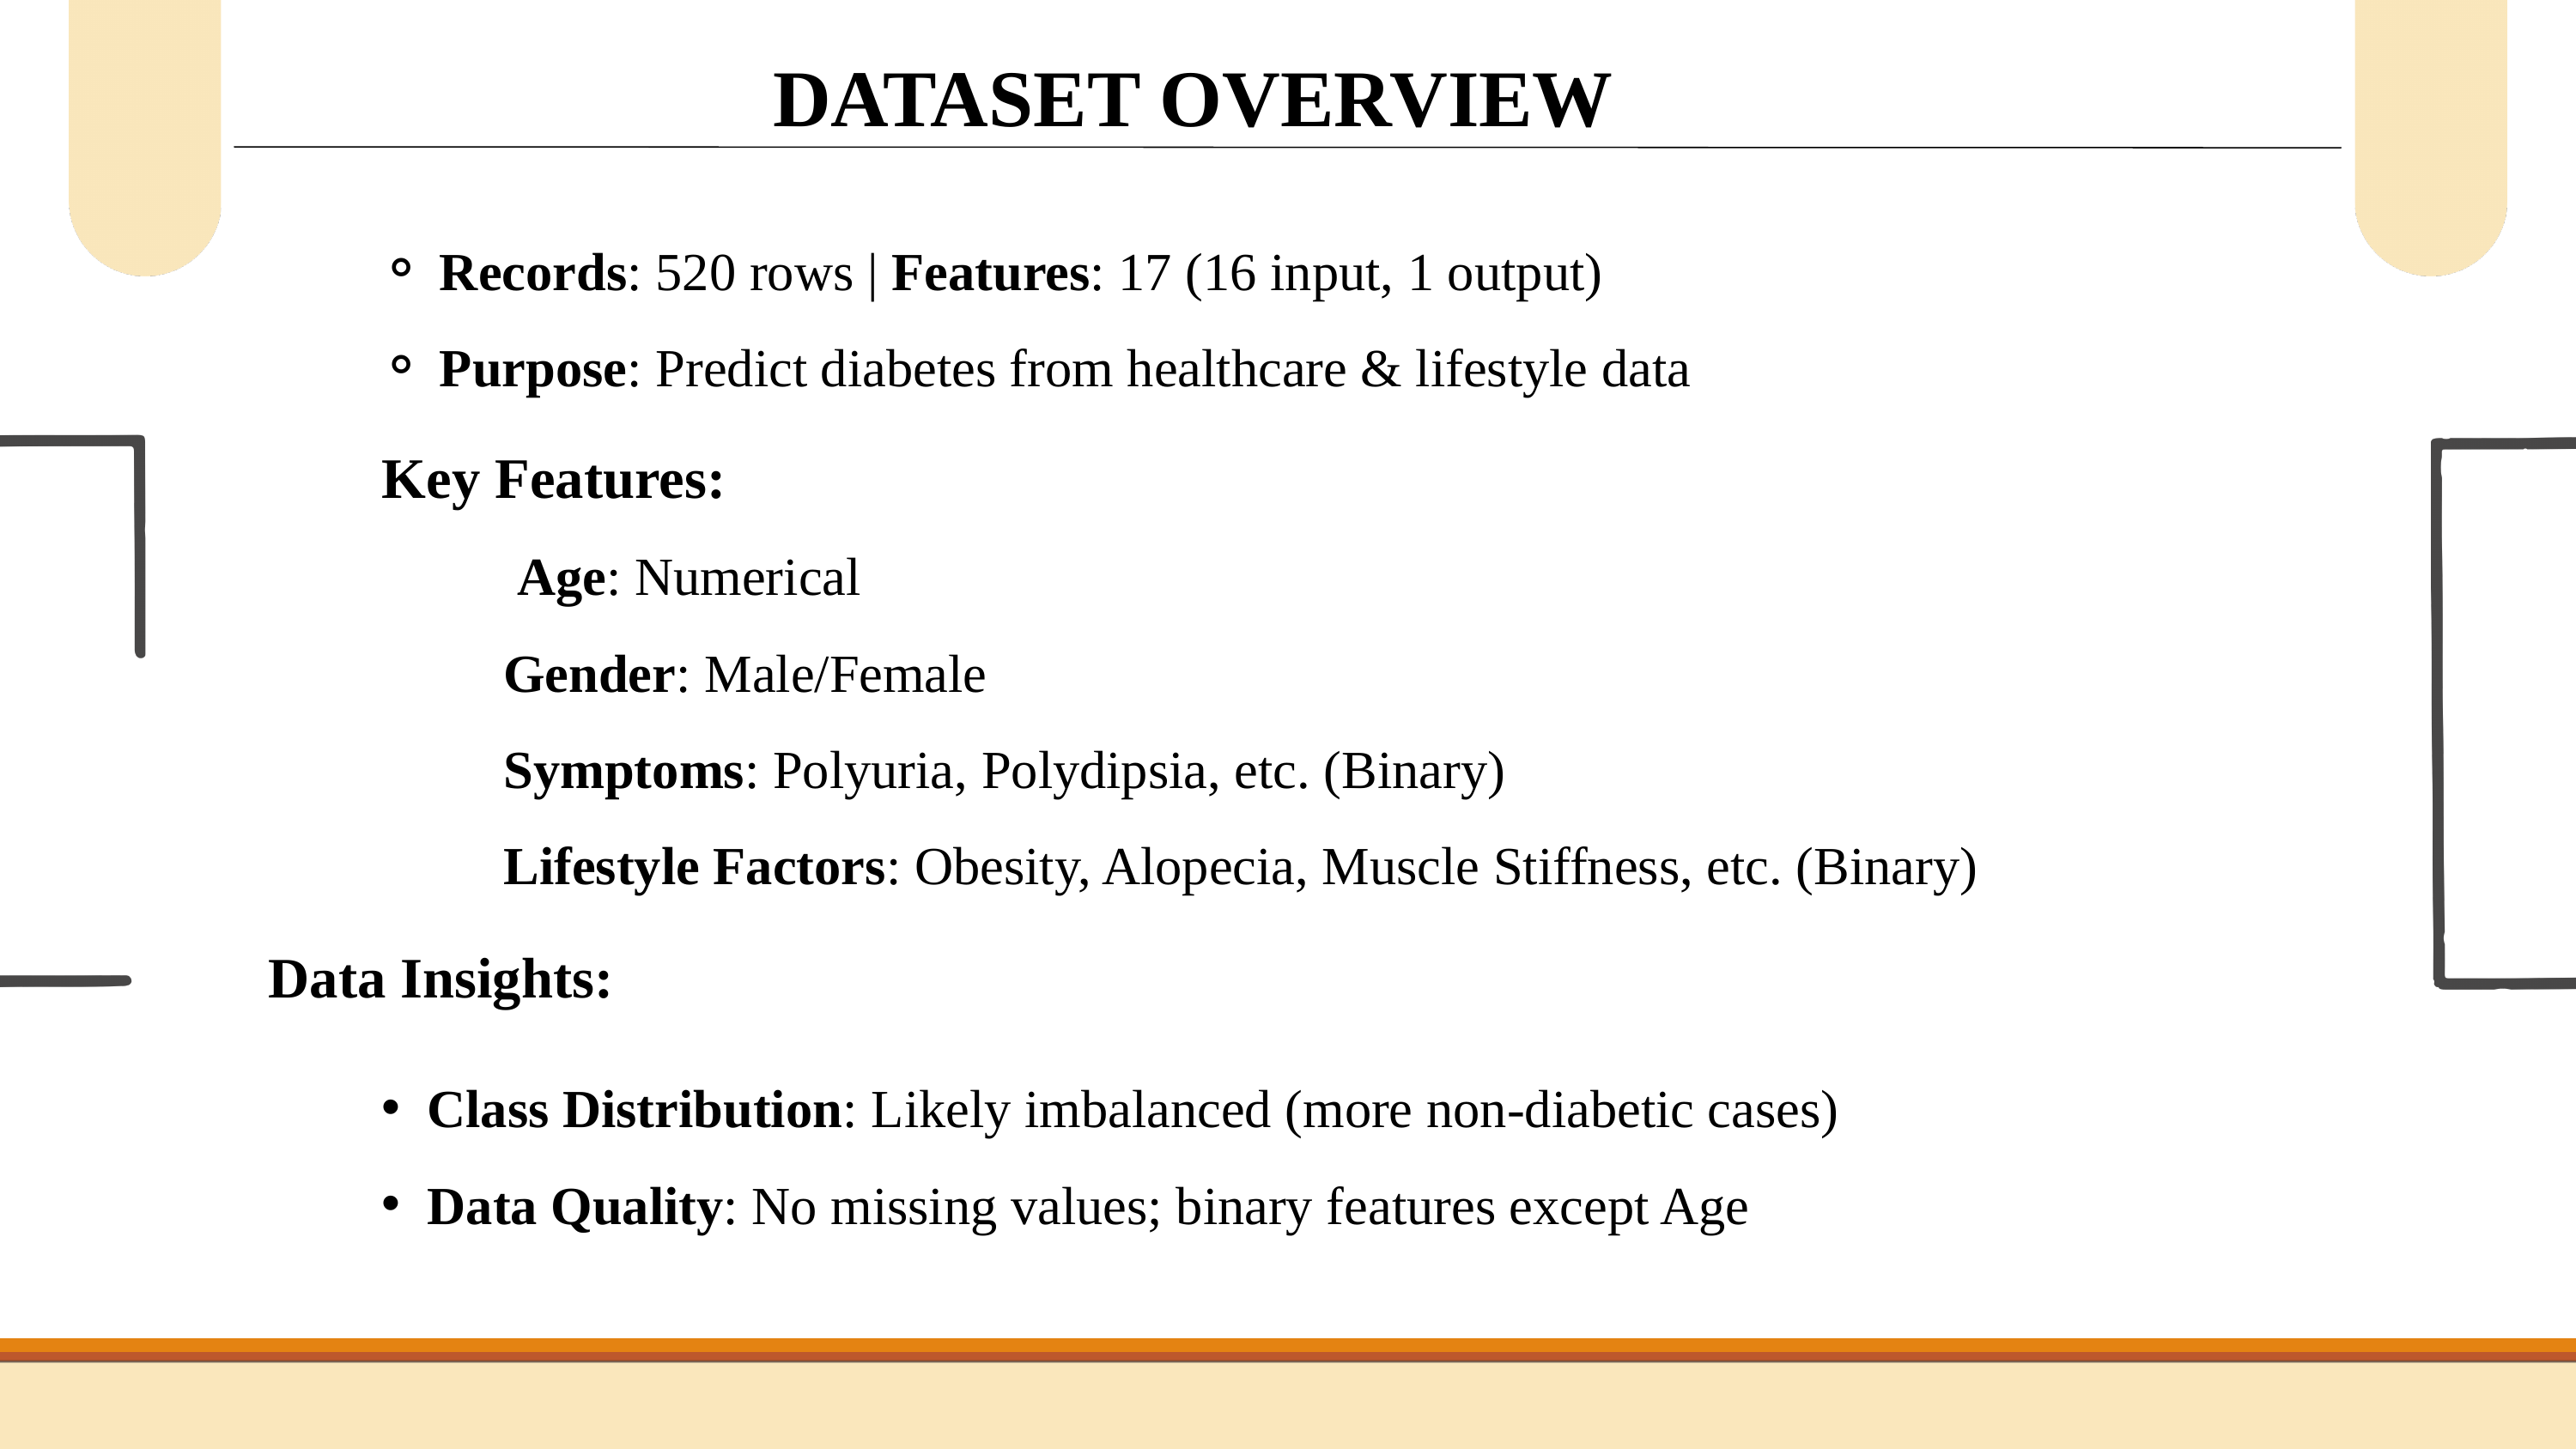

DATASET OVERVIEW

Records: 520 rows | Features: 17 (16 input, 1 output)
Purpose: Predict diabetes from healthcare & lifestyle data
Key Features:
          Age: Numerical
         Gender: Male/Female
         Symptoms: Polyuria, Polydipsia, etc. (Binary)
         Lifestyle Factors: Obesity, Alopecia, Muscle Stiffness, etc. (Binary)

Data Insights:
Class Distribution: Likely imbalanced (more non-diabetic cases)
Data Quality: No missing values; binary features except Age